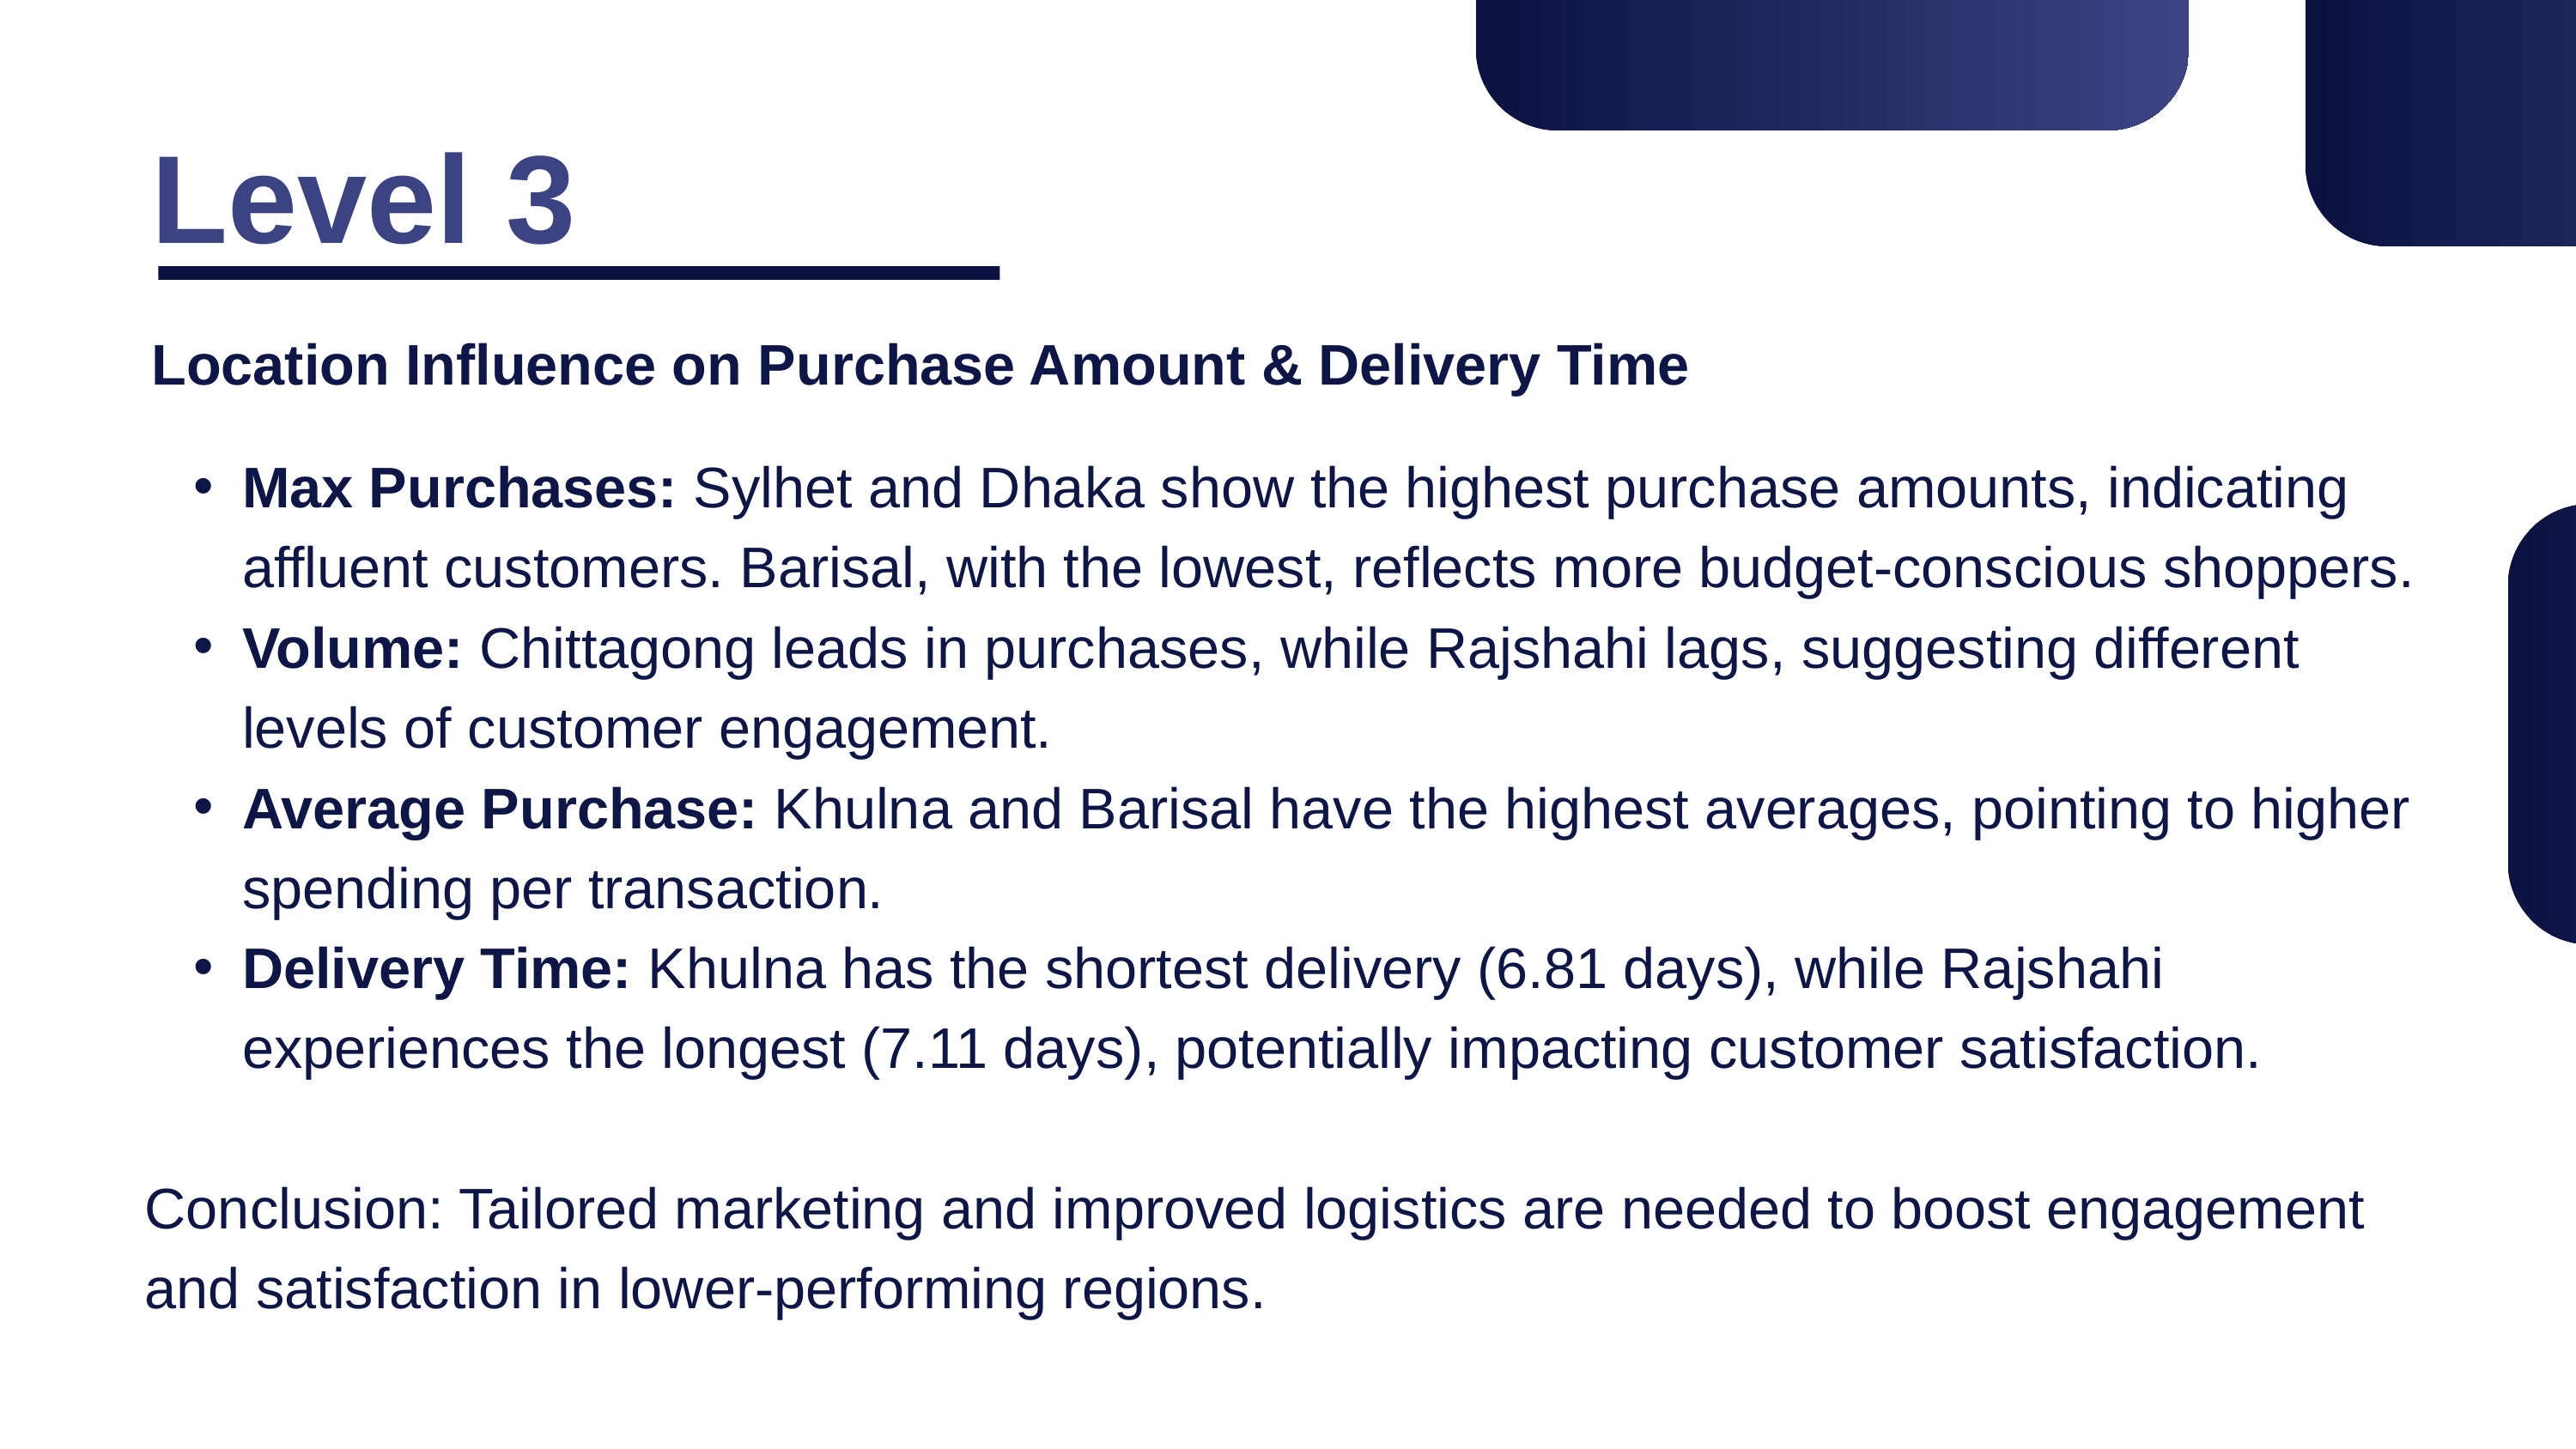

Level 3

Location Influence on Purchase Amount & Delivery Time
Max Purchases: Sylhet and Dhaka show the highest purchase amounts, indicating affluent customers. Barisal, with the lowest, reflects more budget-conscious shoppers.
Volume: Chittagong leads in purchases, while Rajshahi lags, suggesting different levels of customer engagement.
Average Purchase: Khulna and Barisal have the highest averages, pointing to higher spending per transaction.
Delivery Time: Khulna has the shortest delivery (6.81 days), while Rajshahi experiences the longest (7.11 days), potentially impacting customer satisfaction.

Conclusion: Tailored marketing and improved logistics are needed to boost engagement and satisfaction in lower-performing regions.